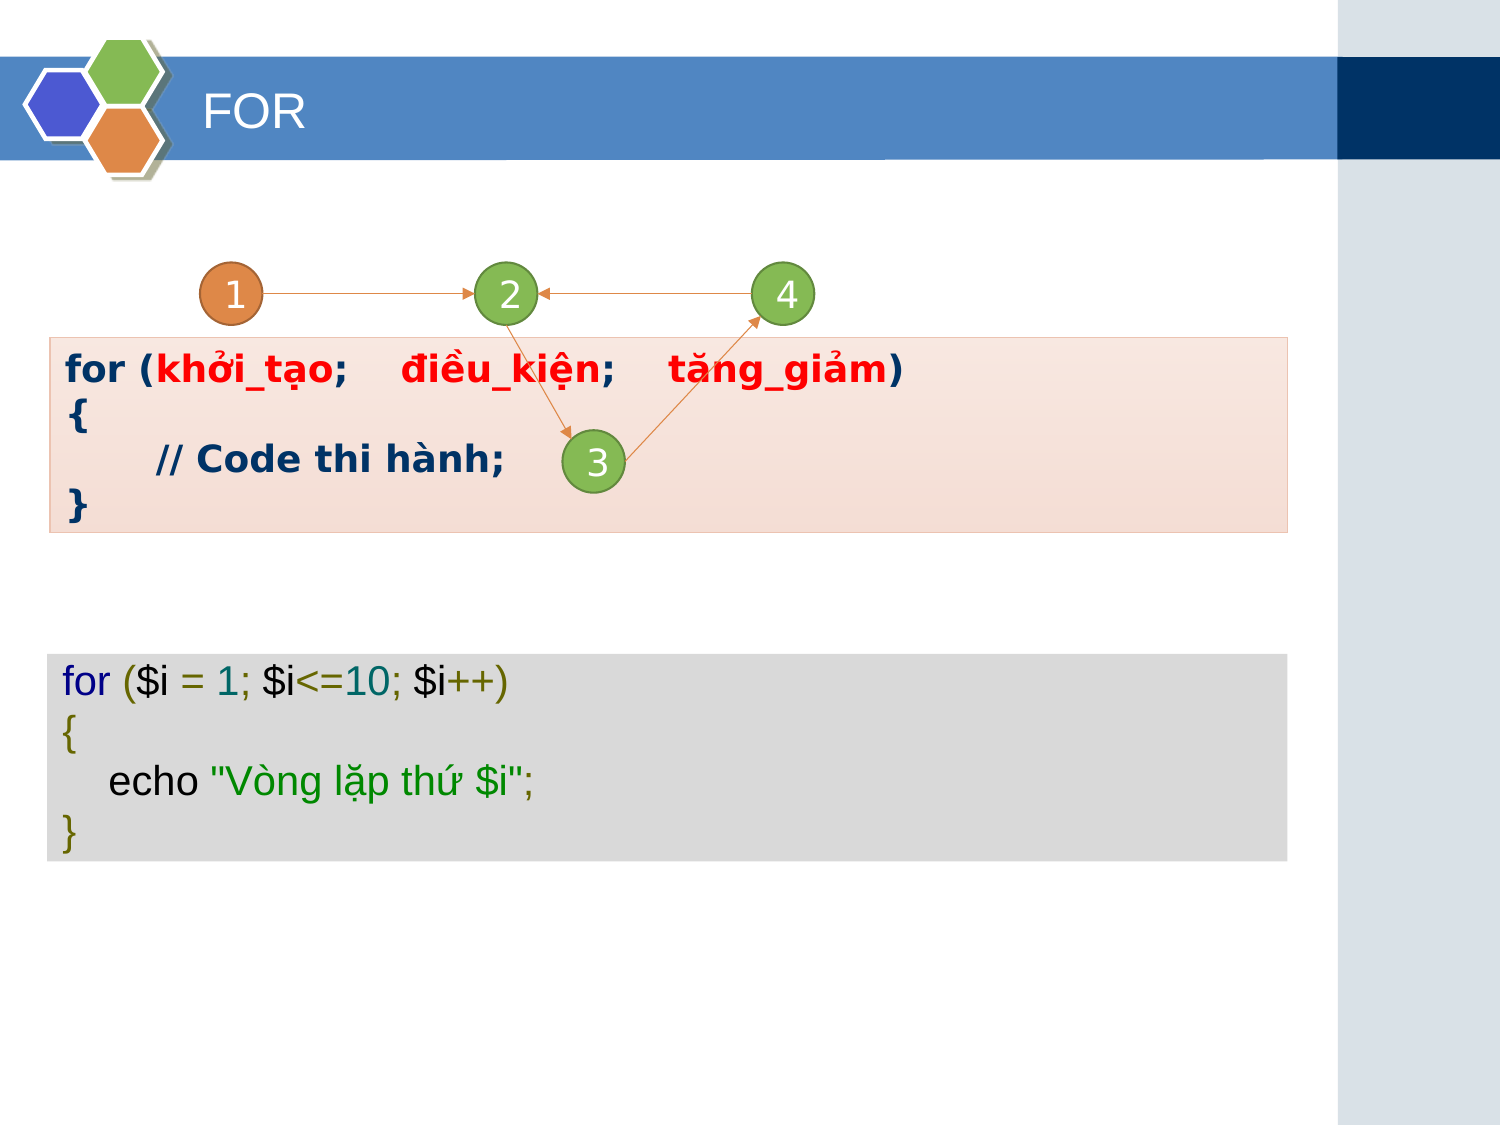

# FOR
1
2
4
for (khởi_tạo;    điều_kiện;    tăng_giảm)
{
       // Code thi hành;
}
3
for ($i = 1; $i<=10; $i++)
{
    echo "Vòng lặp thứ $i";
}